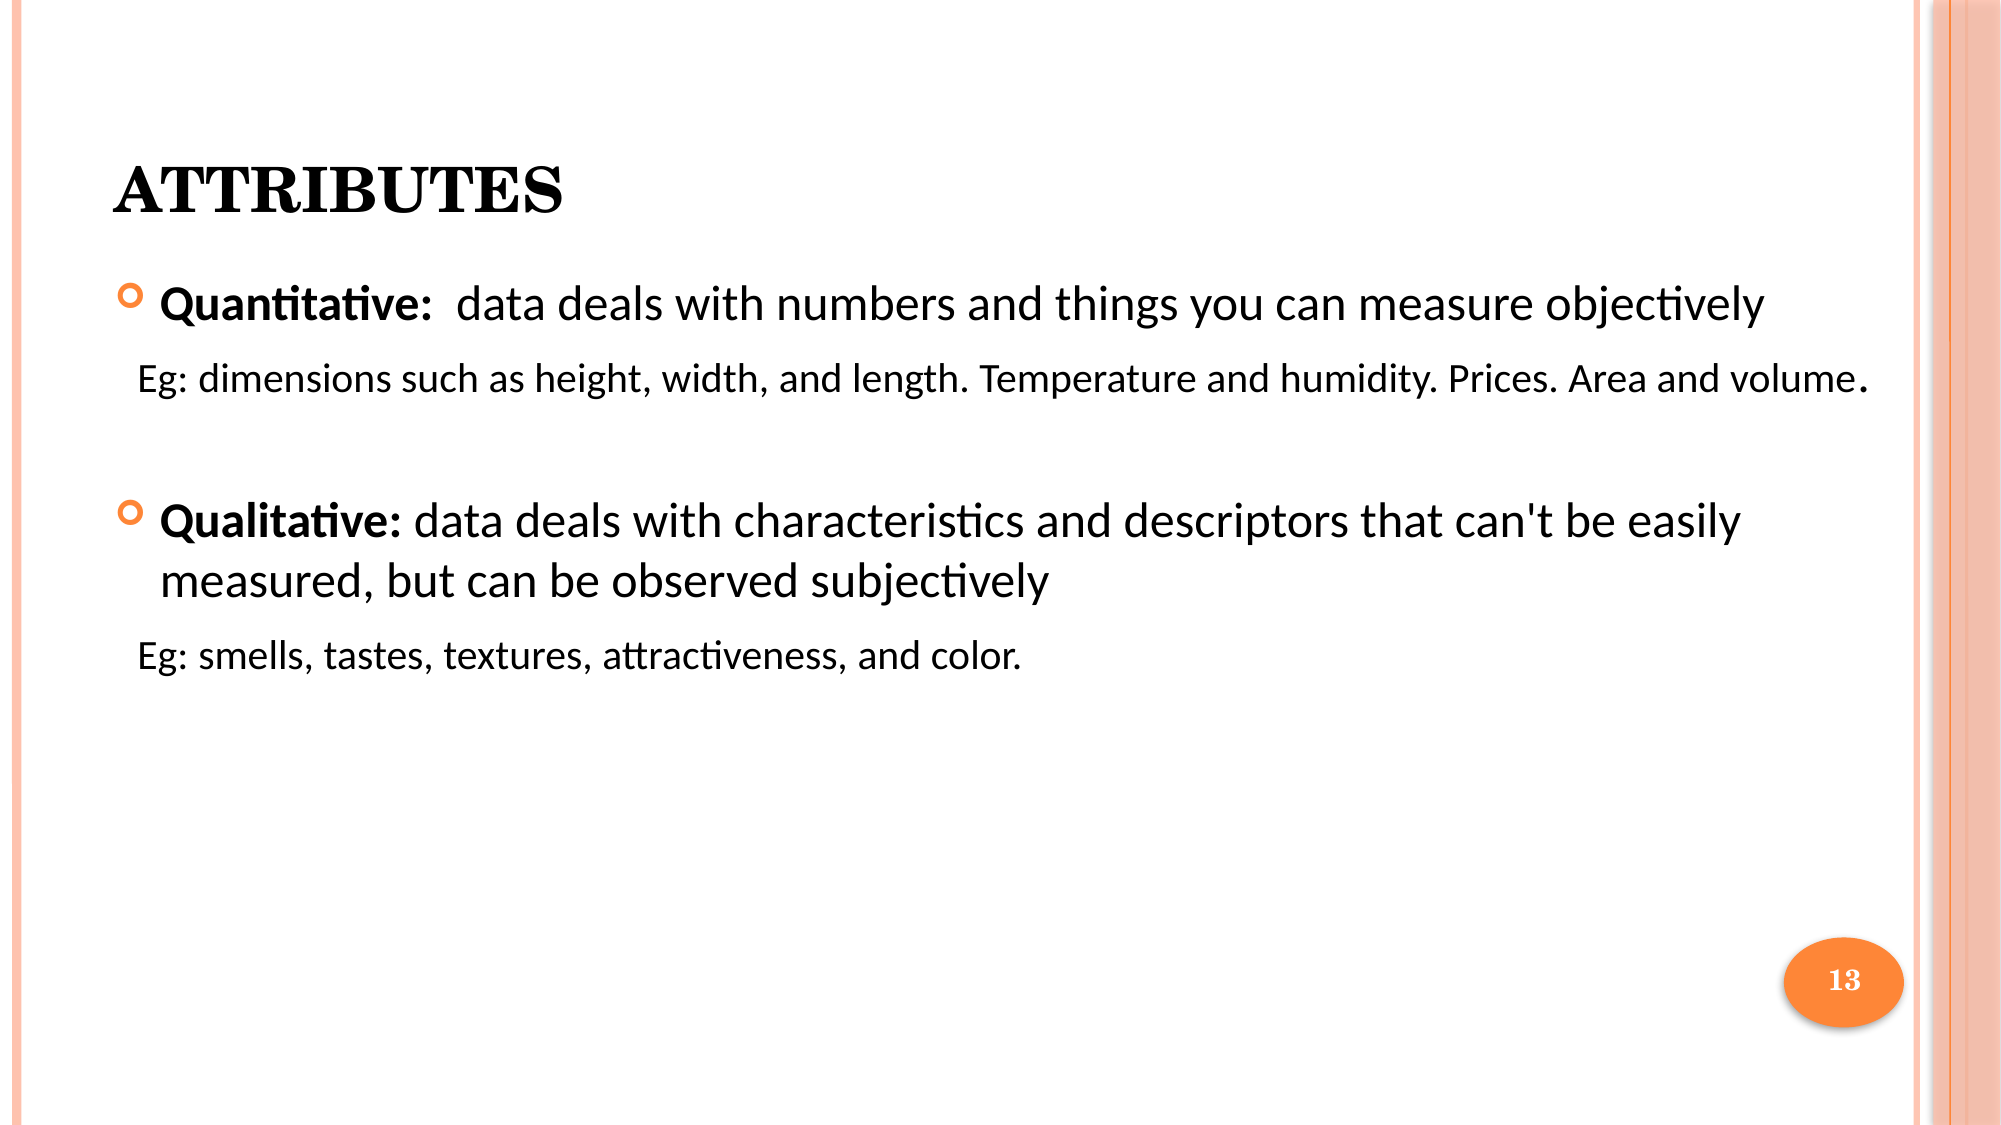

# Attributes
Quantitative:  data deals with numbers and things you can measure objectively
  Eg: dimensions such as height, width, and length. Temperature and humidity. Prices. Area and volume.

Qualitative: data deals with characteristics and descriptors that can't be easily measured, but can be observed subjectively
  Eg: smells, tastes, textures, attractiveness, and color.
13